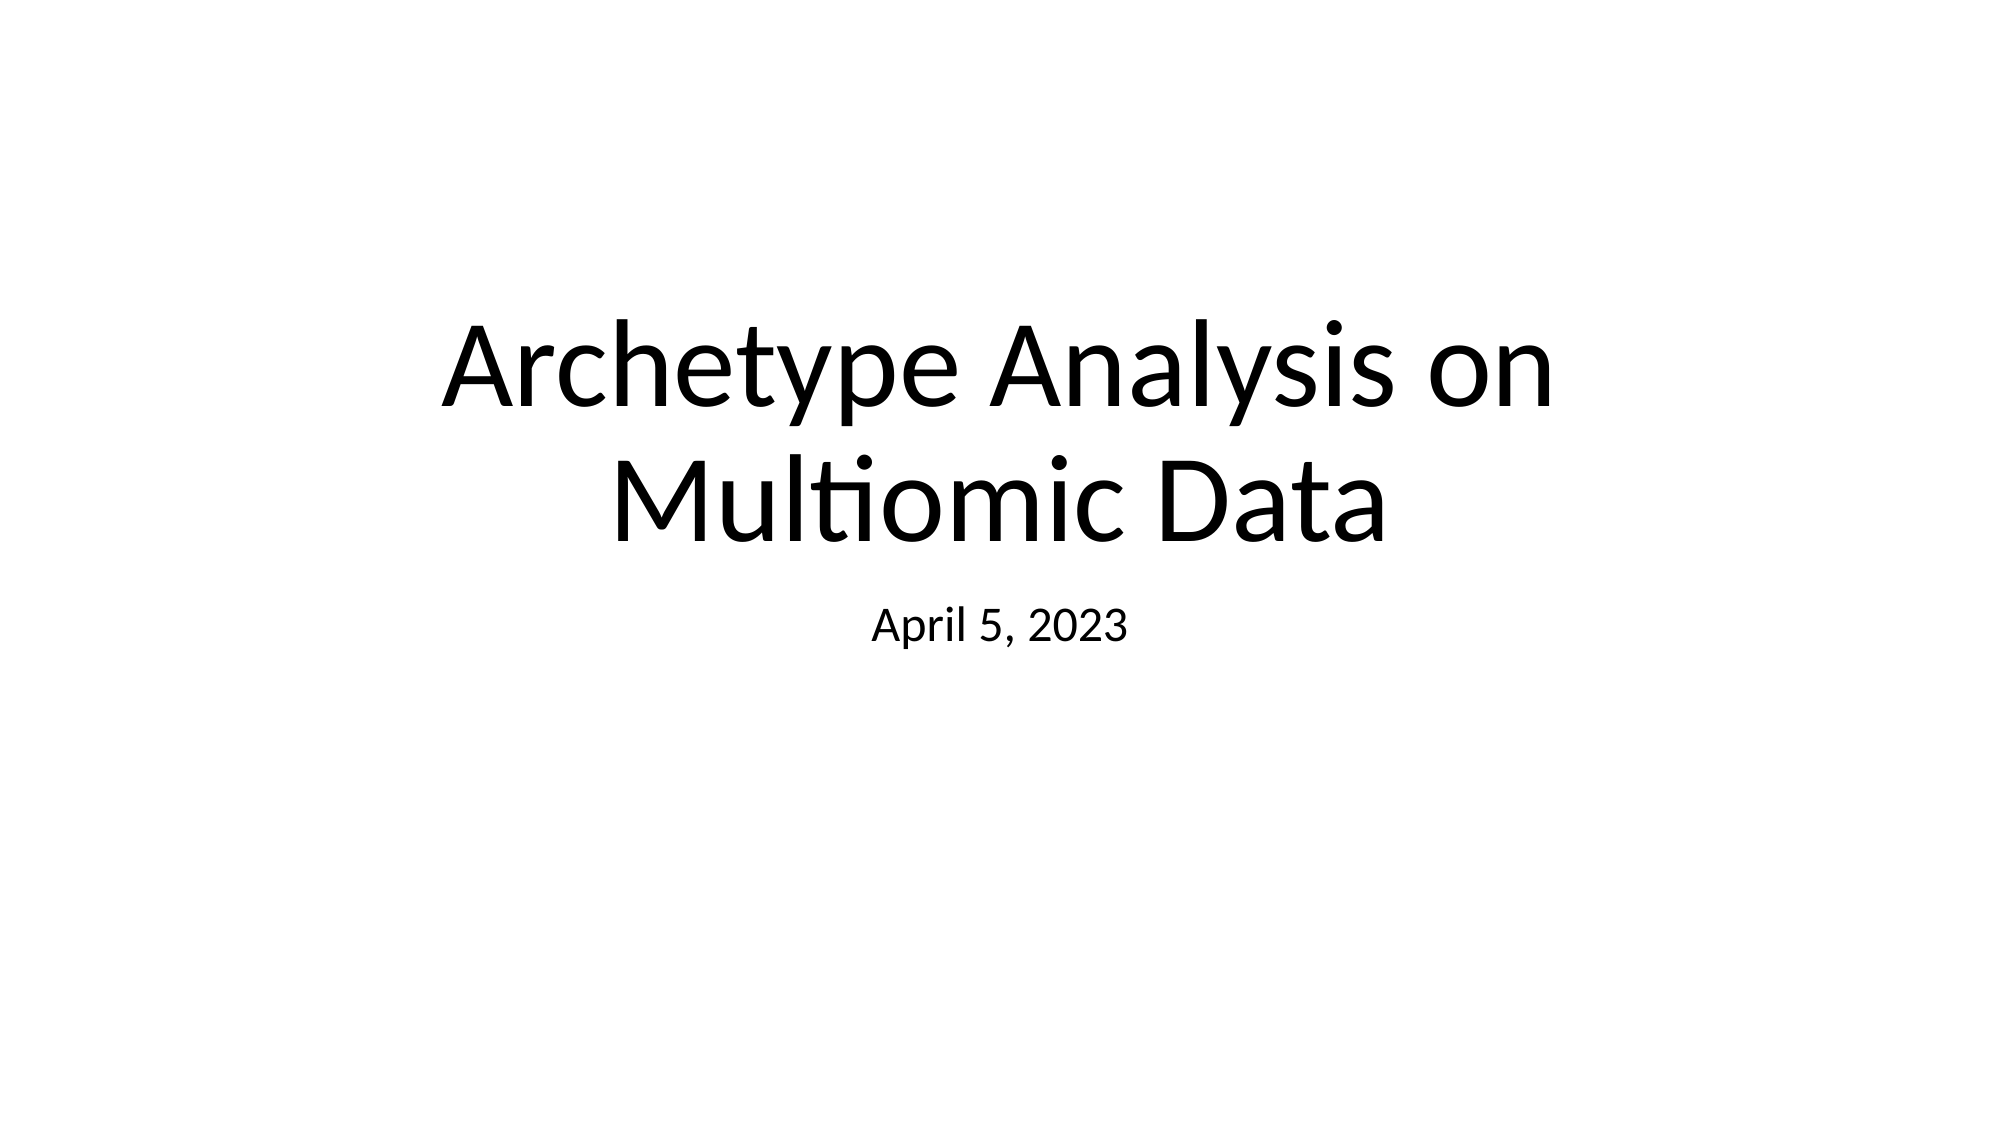

# Archetype Analysis on Multiomic Data
April 5, 2023